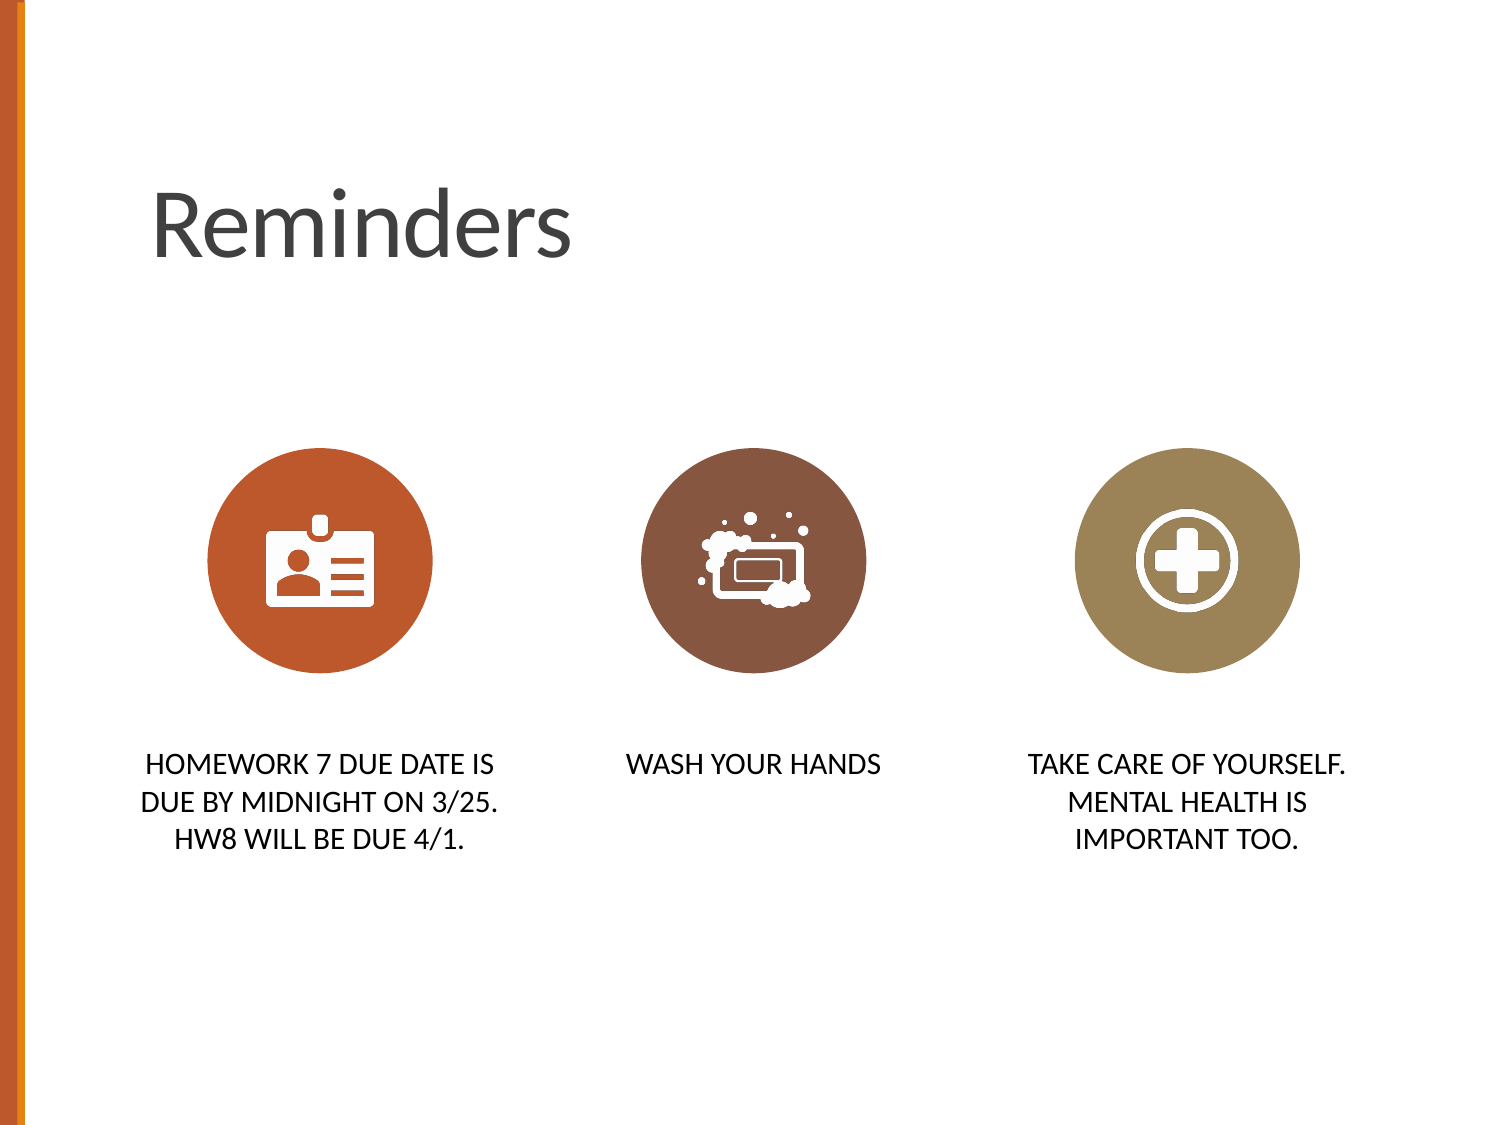

# Reminders
Homework 7 due Date is Due by Midnight on 3/25.
HW8 will be due 4/1.
Wash your hands
Take care of yourself. Mental health is important too.